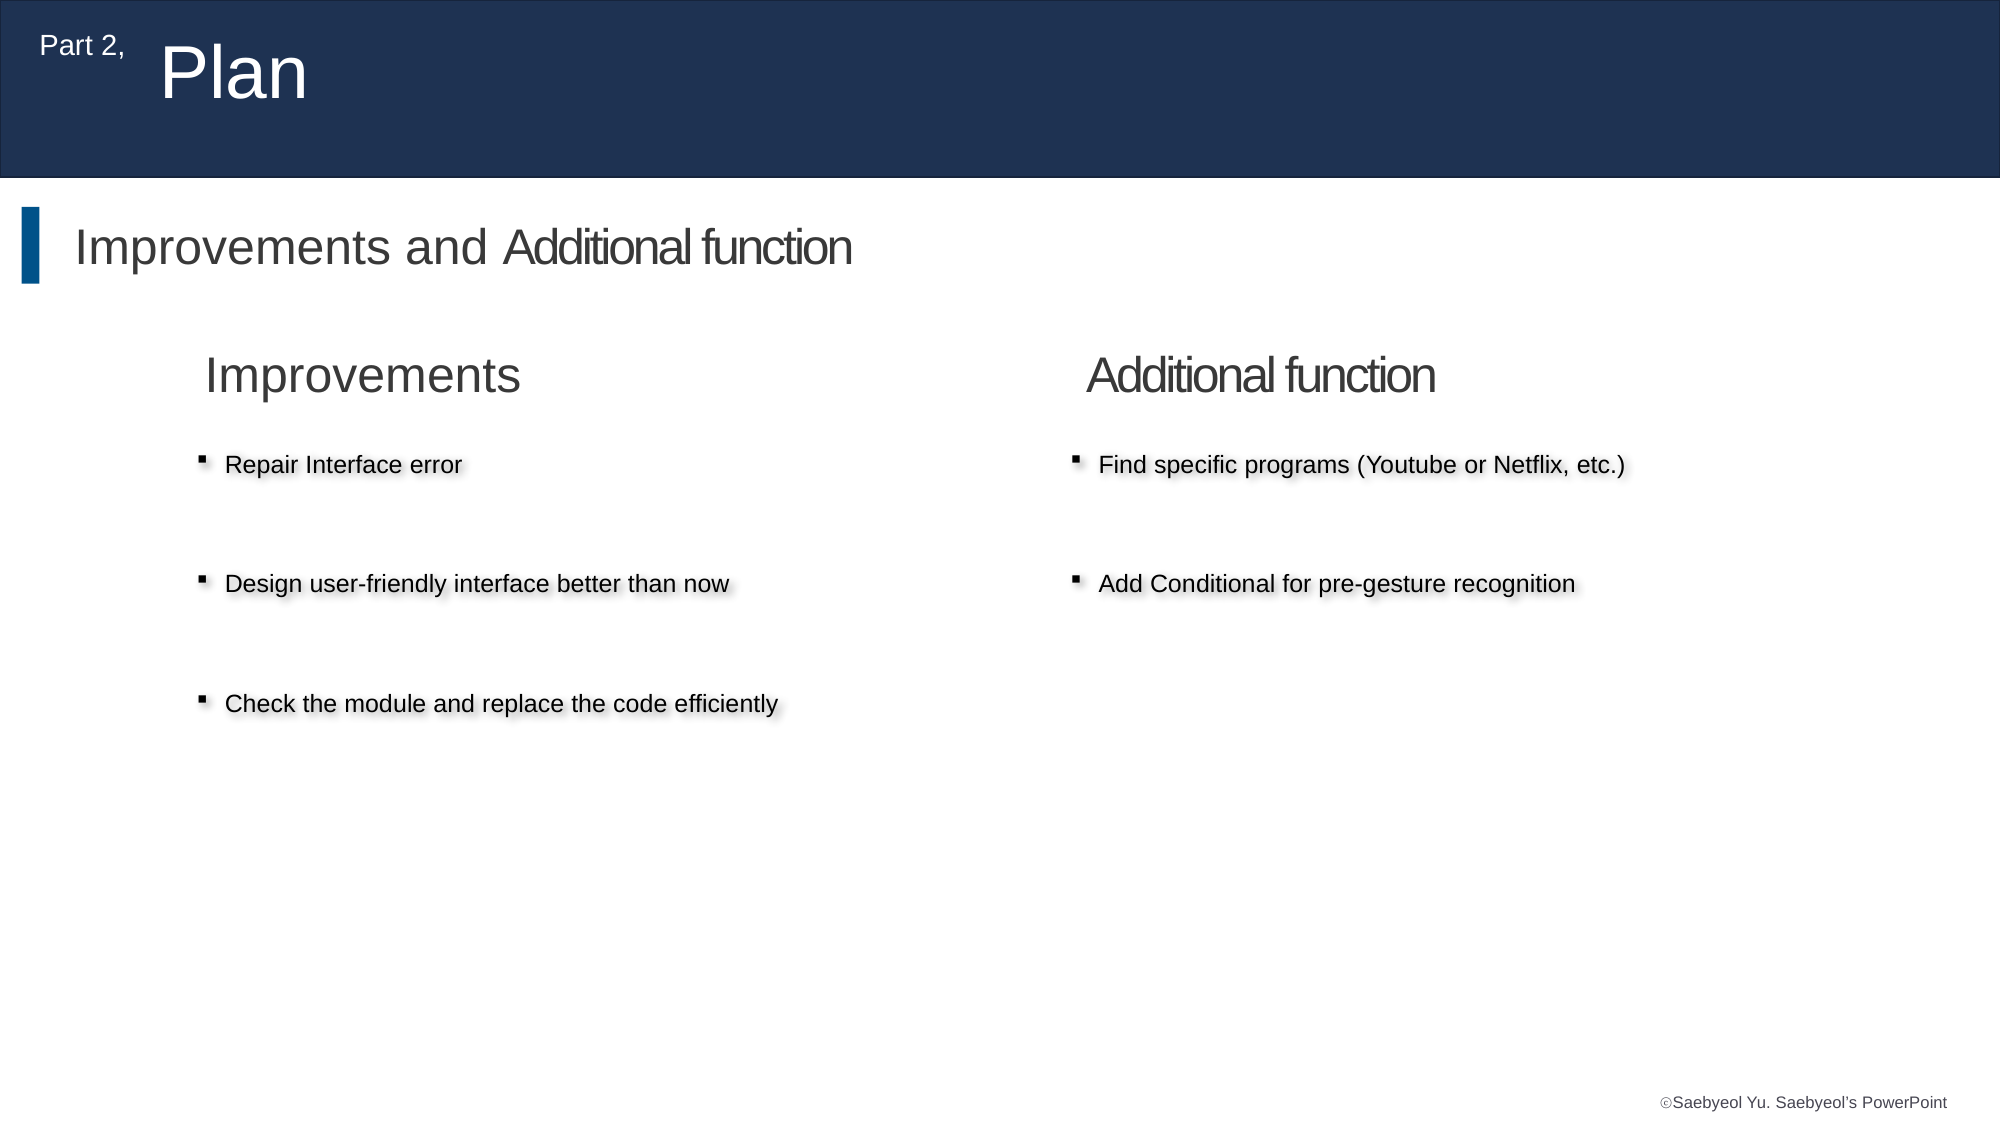

Plan
Part 2,

Improvements and Additional function
Improvements
Additional function
Find specific programs (Youtube or Netflix, etc.)

Add Conditional for pre-gesture recognition

Repair Interface error

Design user-friendly interface better than now

Check the module and replace the code efficiently